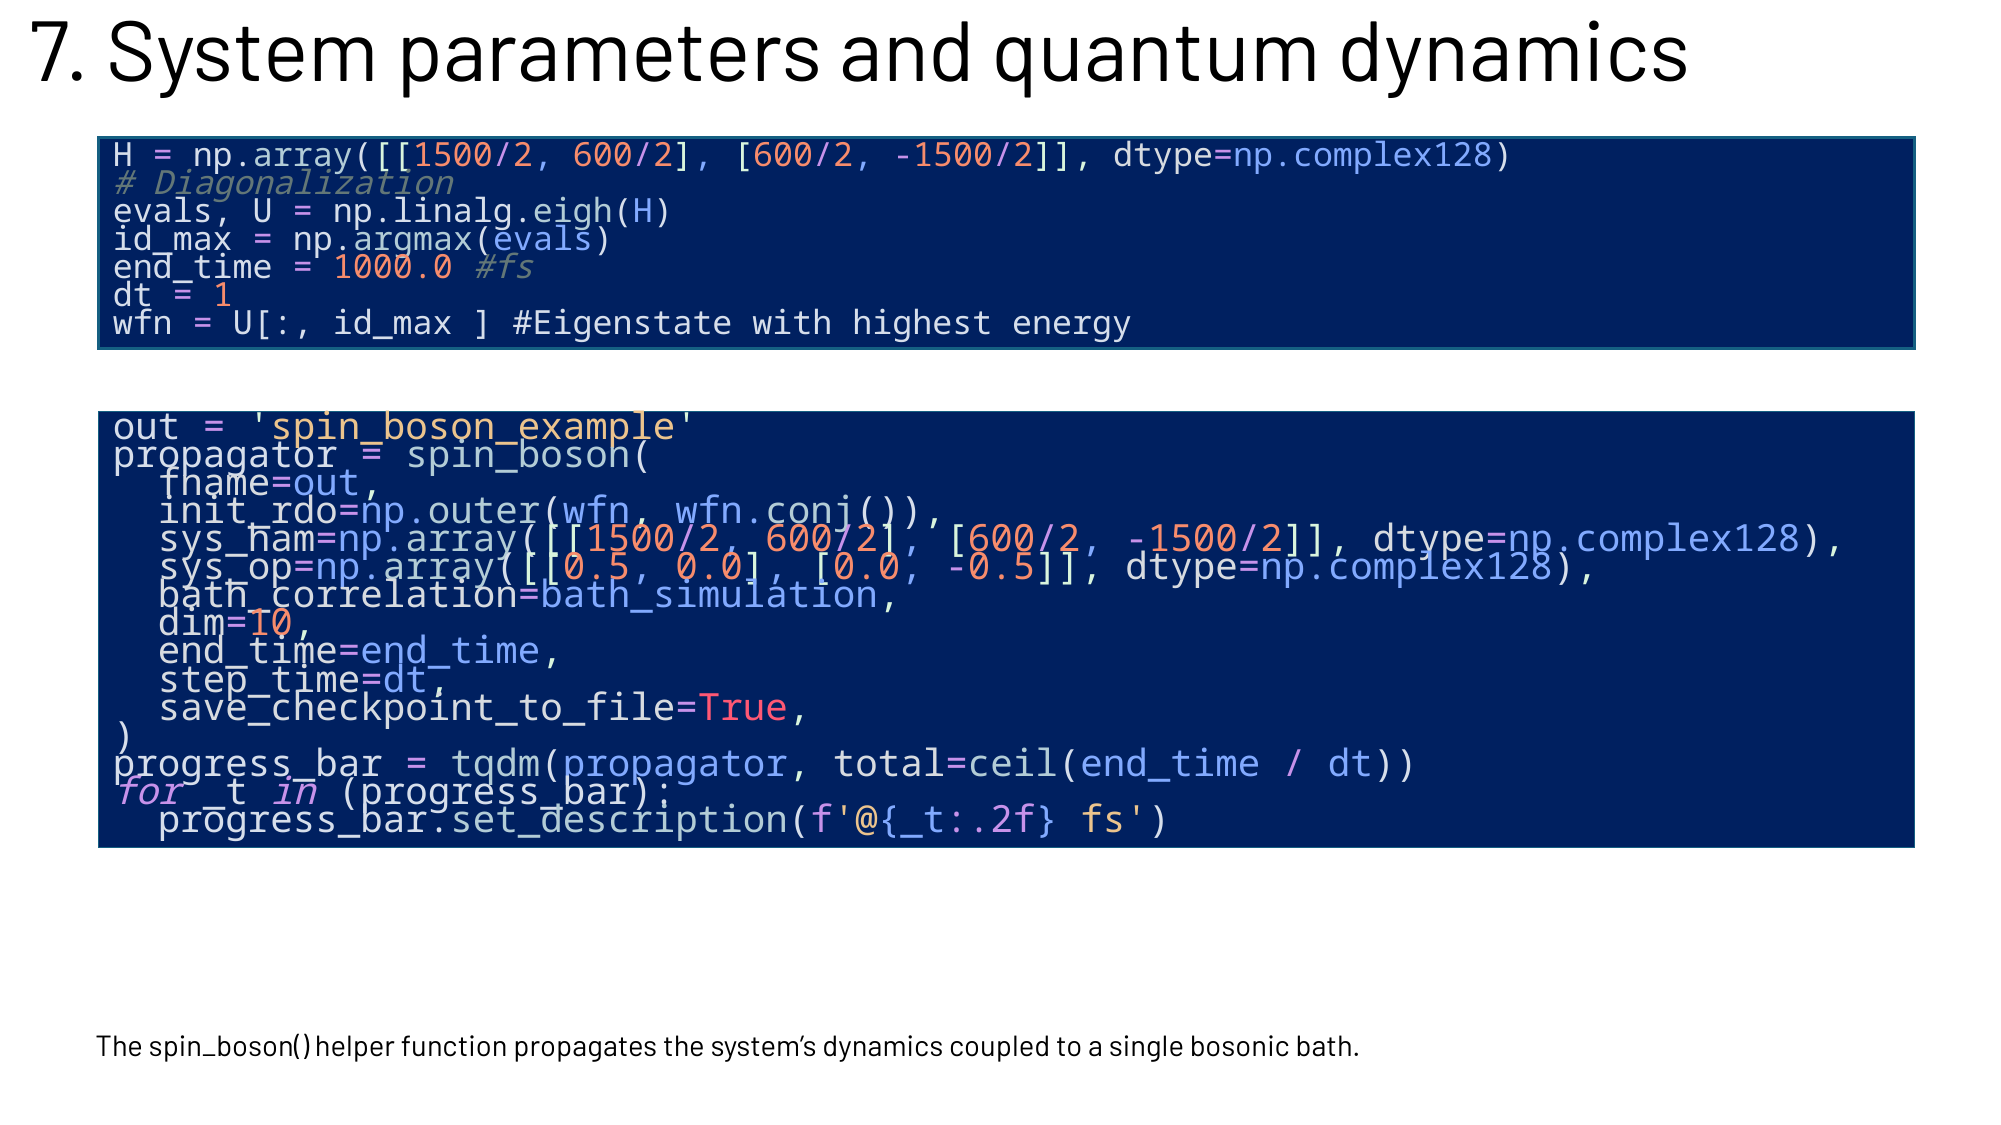

# 7. System parameters and quantum dynamics
H = np.array([[1500/2, 600/2], [600/2, -1500/2]], dtype=np.complex128)
# Diagonalization
evals, U = np.linalg.eigh(H)
id_max = np.argmax(evals)
end_time = 1000.0 #fs
dt = 1
wfn = U[:, id_max ] #Eigenstate with highest energy
out = 'spin_boson_example'
propagator = spin_boson(
  fname=out,
  init_rdo=np.outer(wfn, wfn.conj()),
  sys_ham=np.array([[1500/2, 600/2], [600/2, -1500/2]], dtype=np.complex128),
  sys_op=np.array([[0.5, 0.0], [0.0, -0.5]], dtype=np.complex128),
  bath_correlation=bath_simulation,
  dim=10,
  end_time=end_time,
  step_time=dt,
  save_checkpoint_to_file=True,
)
progress_bar = tqdm(propagator, total=ceil(end_time / dt))
for _t in (progress_bar):
  progress_bar.set_description(f'@{_t:.2f} fs')
The spin_boson() helper function propagates the system’s dynamics coupled to a single bosonic bath.